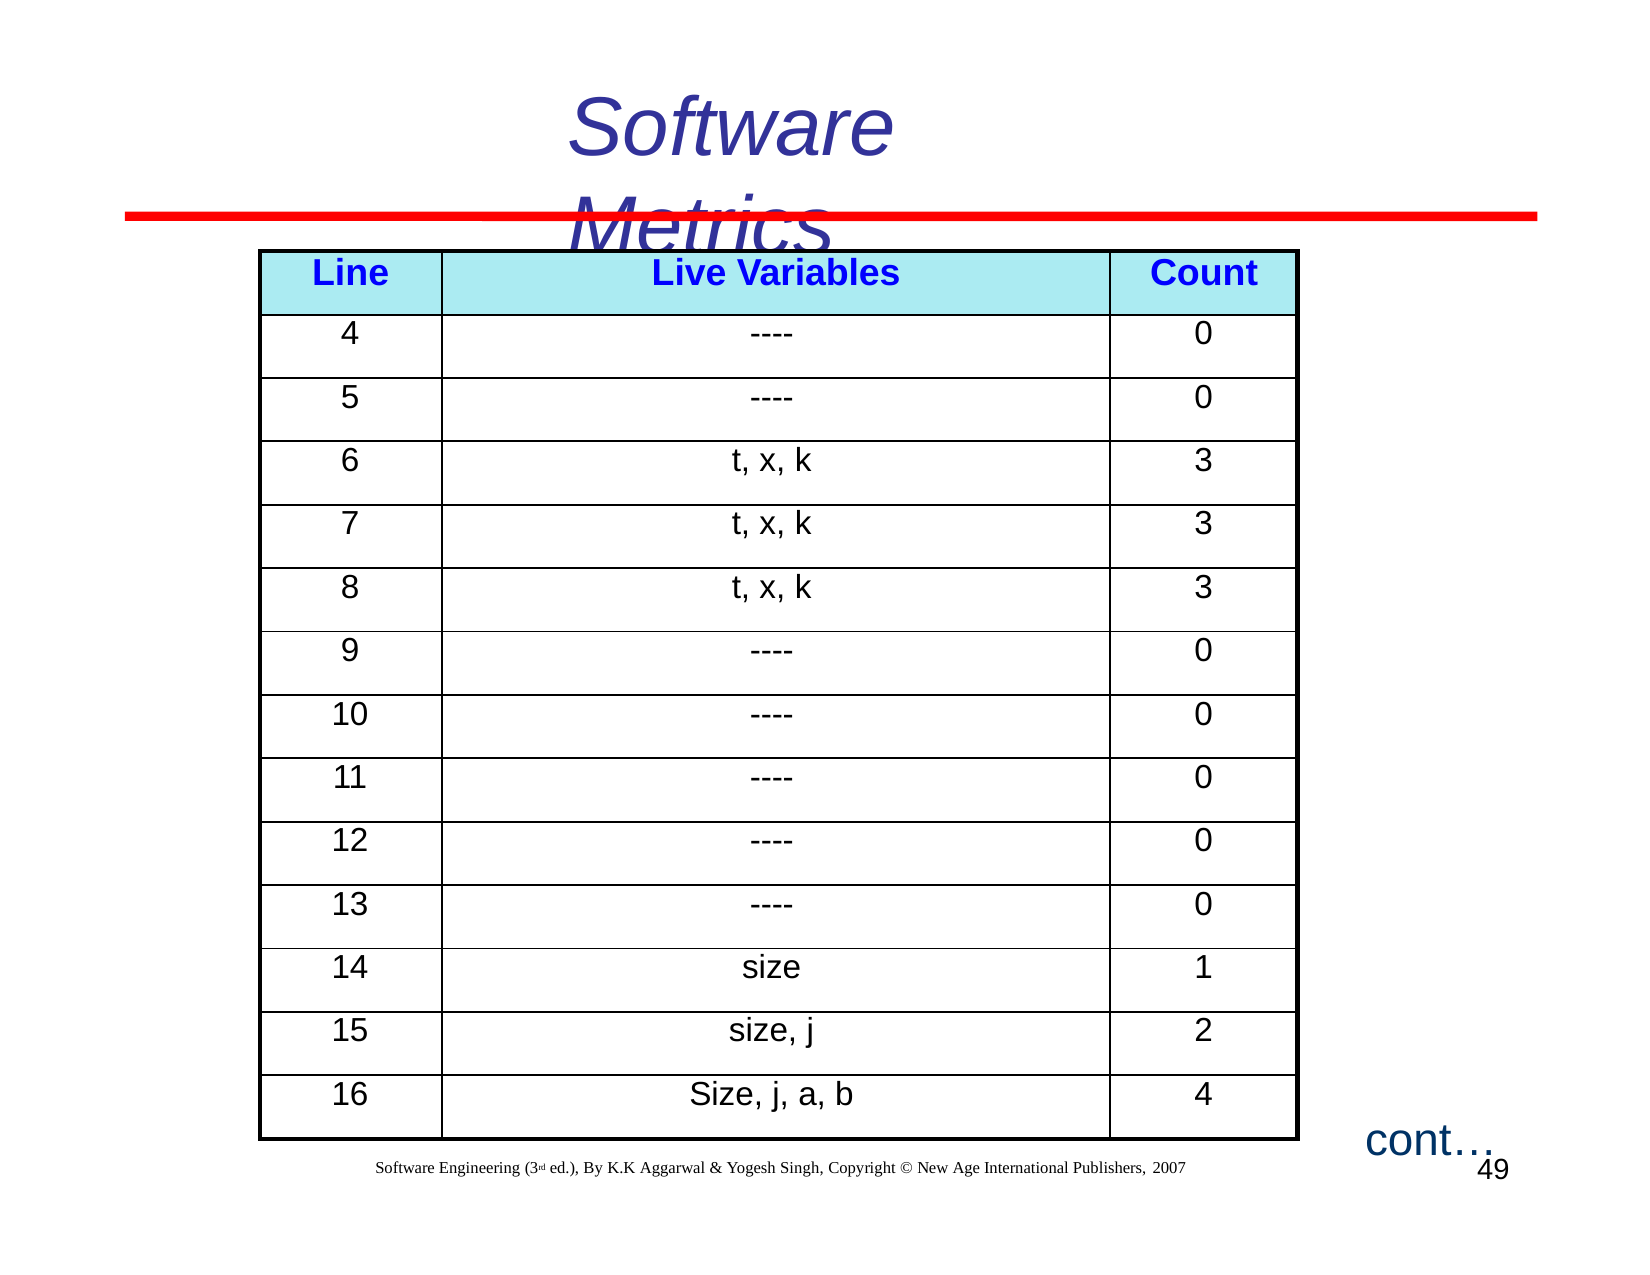

# Software Metrics

| Line | Live Variables | Count |
| --- | --- | --- |
| 4 | ---- | 0 |
| 5 | ---- | 0 |
| 6 | t, x, k | 3 |
| 7 | t, x, k | 3 |
| 8 | t, x, k | 3 |
| 9 | ---- | 0 |
| 10 | ---- | 0 |
| 11 | ---- | 0 |
| 12 | ---- | 0 |
| 13 | ---- | 0 |
| 14 | size | 1 |
| 15 | size, j | 2 |
| 16 | Size, j, a, b | 4 |
49
cont…
Software Engineering (3rd  ed.), By K.K Aggarwal & Yogesh Singh, Copyright © New Age International Publishers, 2007